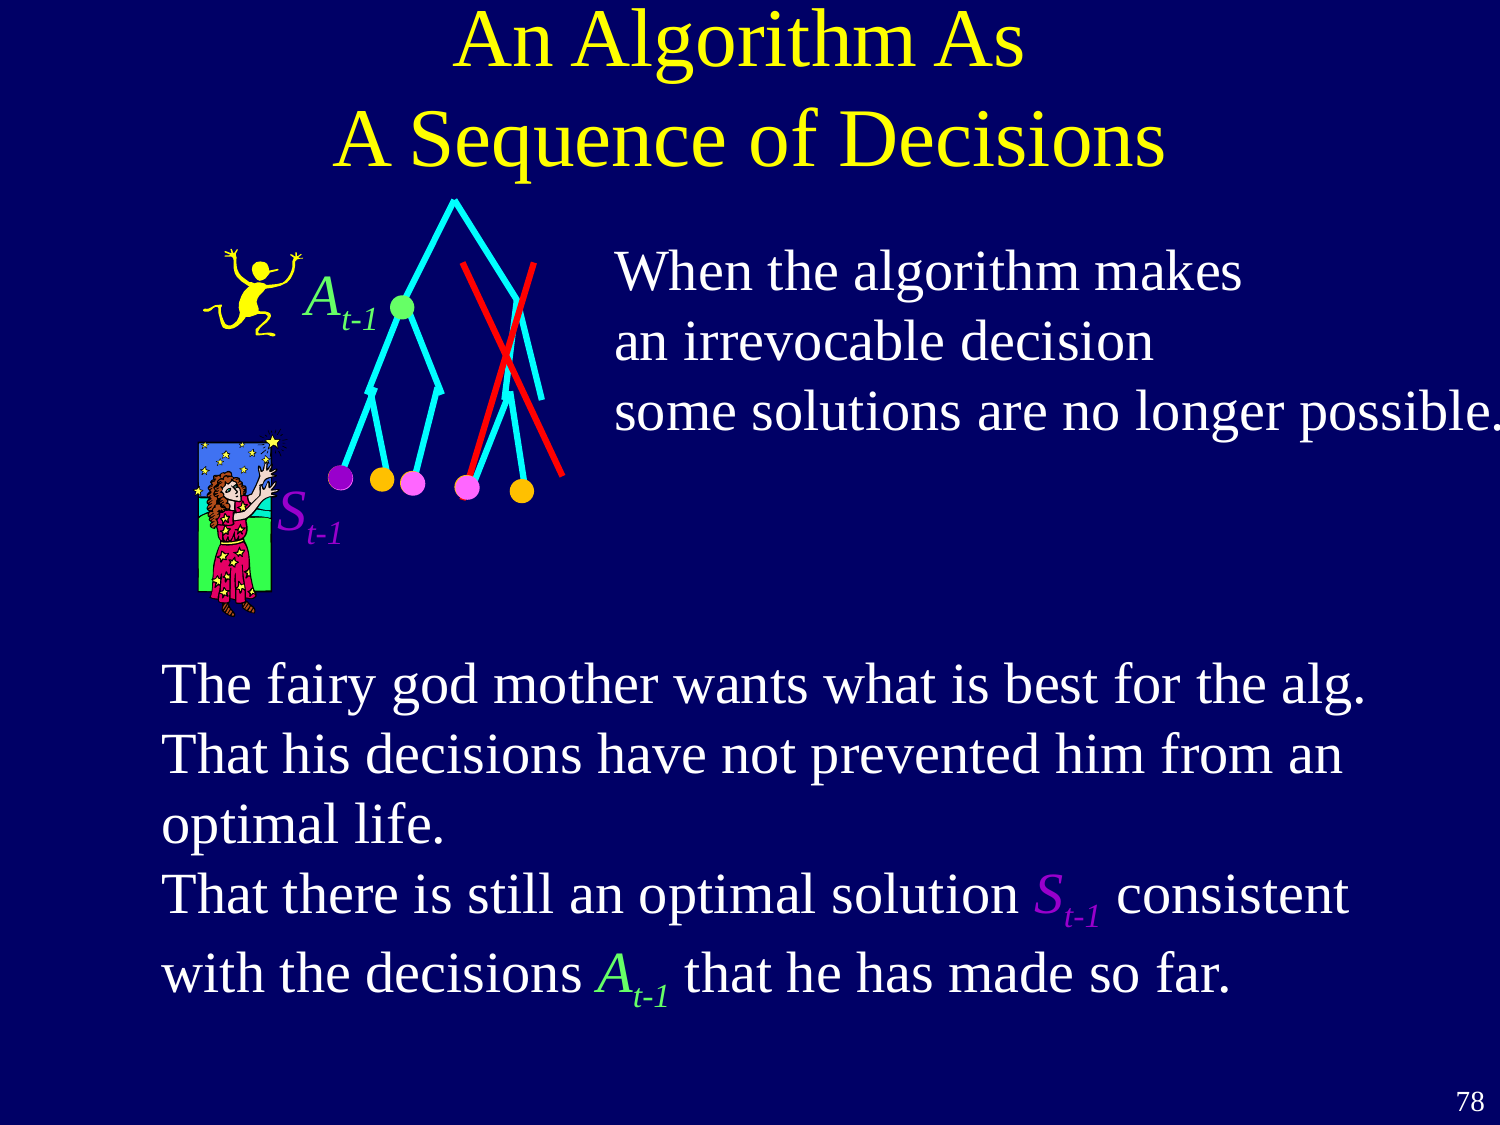

# An Algorithm As A Sequence of Decisions

When the algorithm makes
an irrevocable decision
some solutions are no longer possible.

At-1

St-1

The fairy god mother wants what is best for the alg.
That his decisions have not prevented him from an optimal life.
That there is still an optimal solution St-1 consistent with the decisions At-1 that he has made so far.